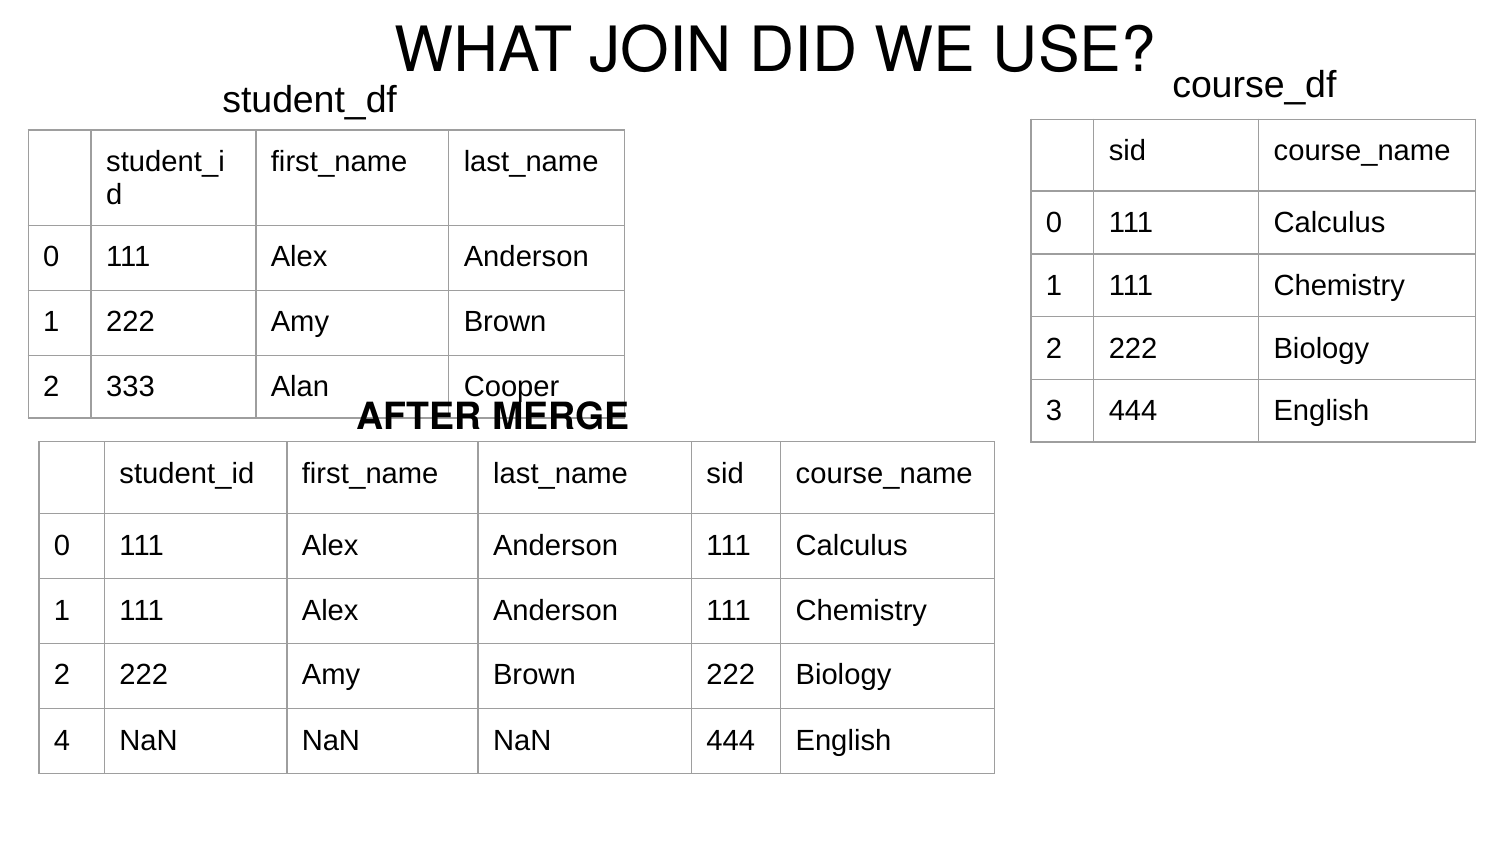

# WHAT JOIN DID WE USE?
course_df
student_df
|  | sid | course\_name |
| --- | --- | --- |
| 0 | 111 | Calculus |
| 1 | 111 | Chemistry |
| 2 | 222 | Biology |
| 3 | 444 | English |
|  | student\_id | first\_name | last\_name |
| --- | --- | --- | --- |
| 0 | 111 | Alex | Anderson |
| 1 | 222 | Amy | Brown |
| 2 | 333 | Alan | Cooper |
AFTER MERGE
|  | student\_id | first\_name | last\_name | sid | course\_name |
| --- | --- | --- | --- | --- | --- |
| 0 | 111 | Alex | Anderson | 111 | Calculus |
| 1 | 111 | Alex | Anderson | 111 | Chemistry |
| 2 | 222 | Amy | Brown | 222 | Biology |
| 4 | NaN | NaN | NaN | 444 | English |